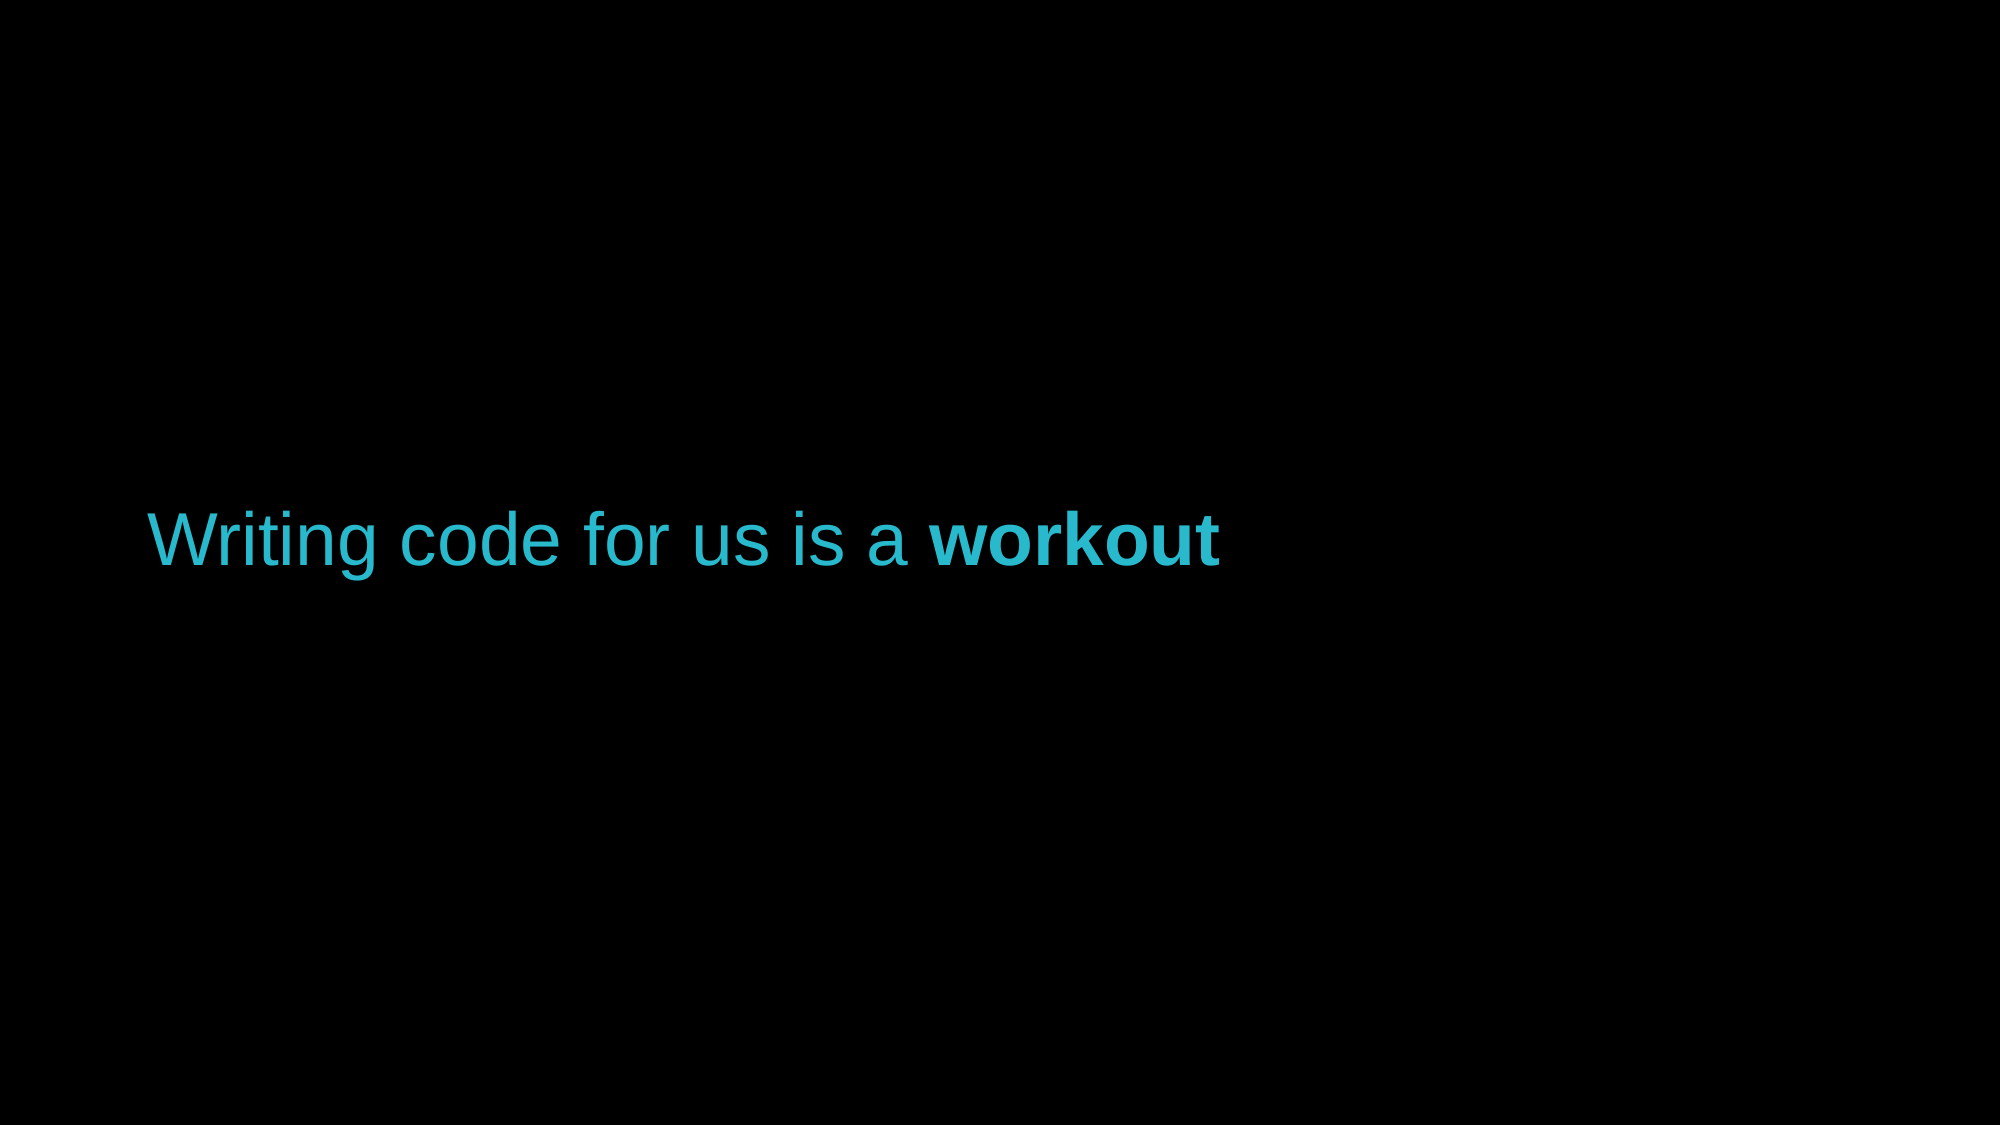

Writing code for us is a workout